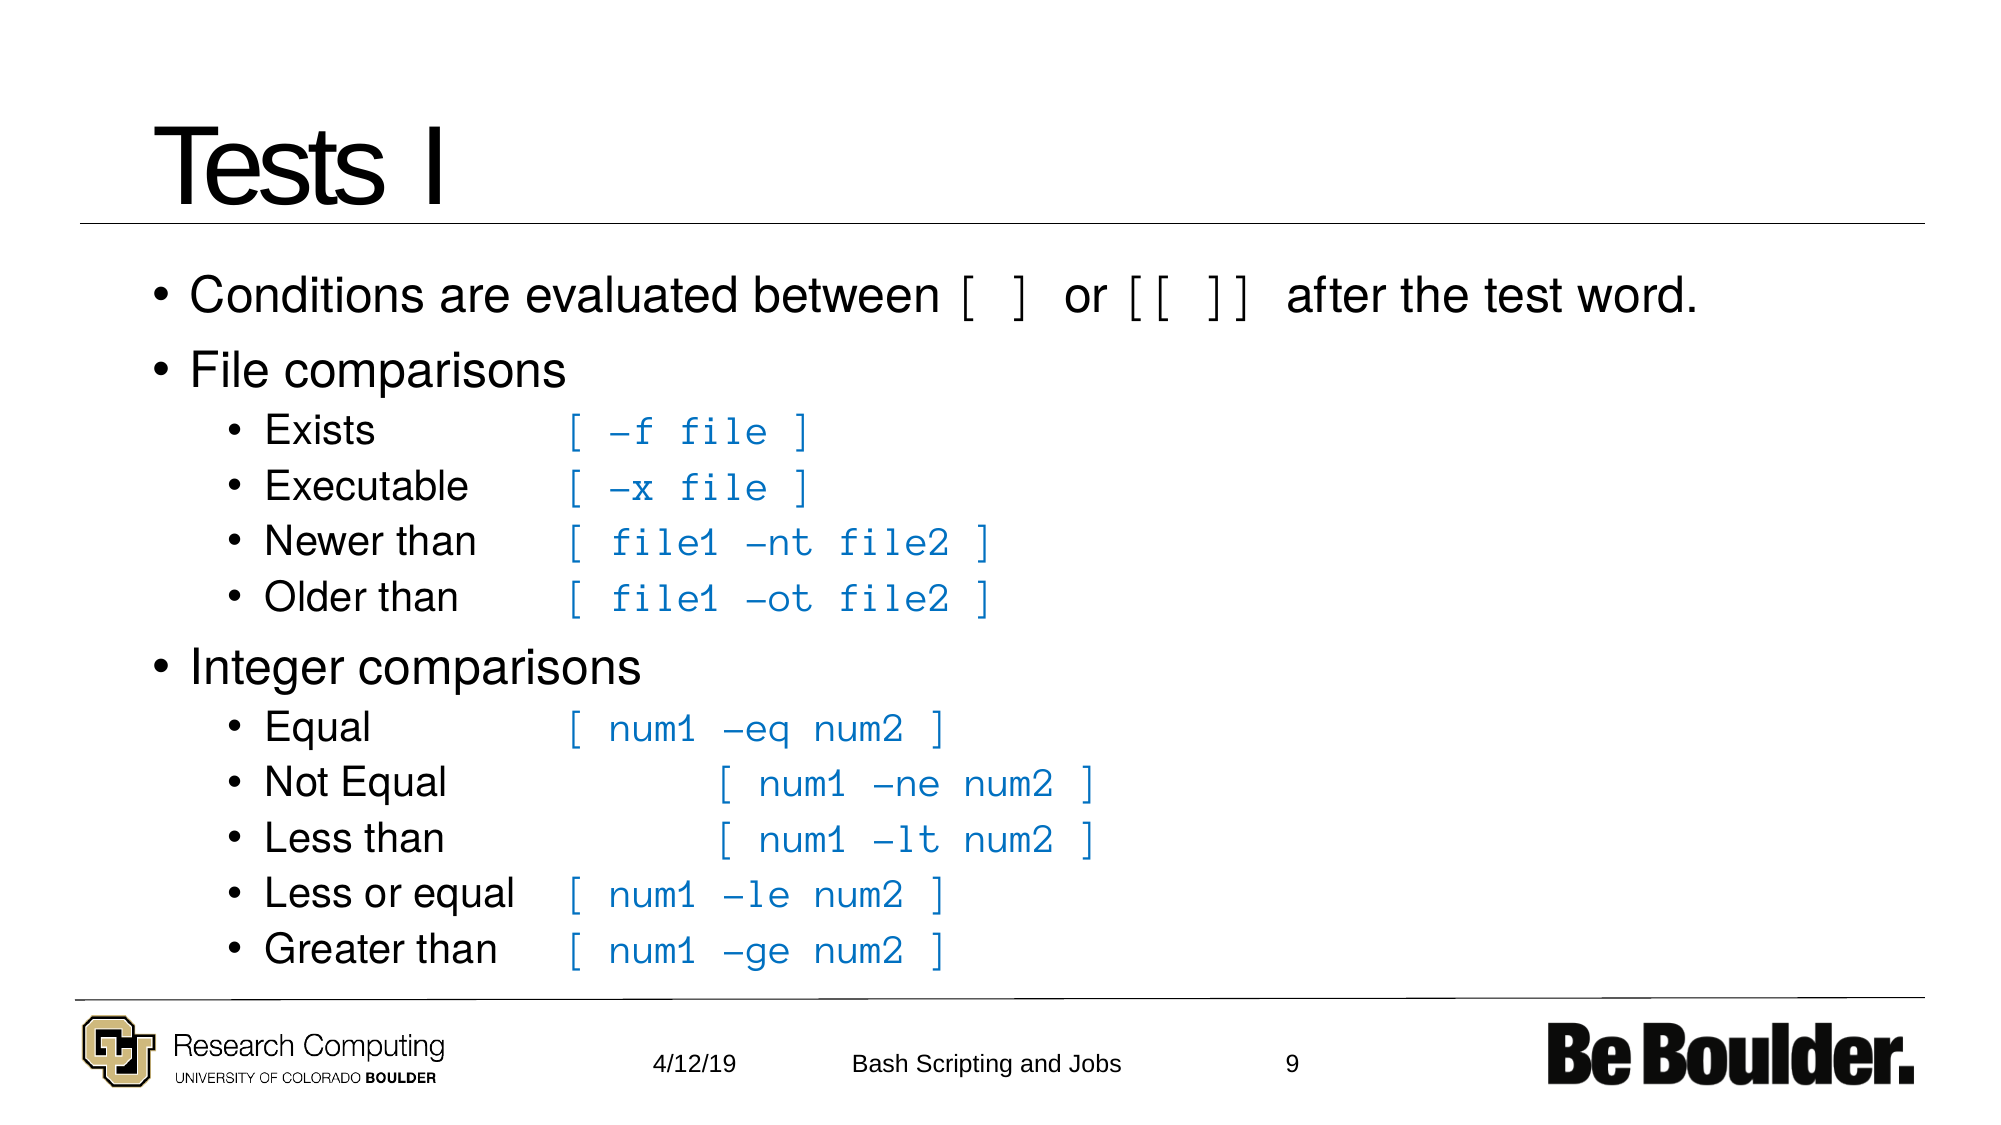

# Tests I
Conditions are evaluated between [ ] or [[ ]] after the test word.
File comparisons
Exists		[ -f file ]
Executable	[ -x file ]
Newer than    	[ file1 -nt file2 ]
Older than	[ file1 -ot file2 ]
Integer comparisons
Equal		[ num1 -eq num2 ]
Not Equal		[ num1 -ne num2 ]
Less than		[ num1 -lt num2 ]
Less or equal  	[ num1 -le num2 ]
Greater than  	[ num1 -ge num2 ]
4/12/19
9
Bash Scripting and Jobs